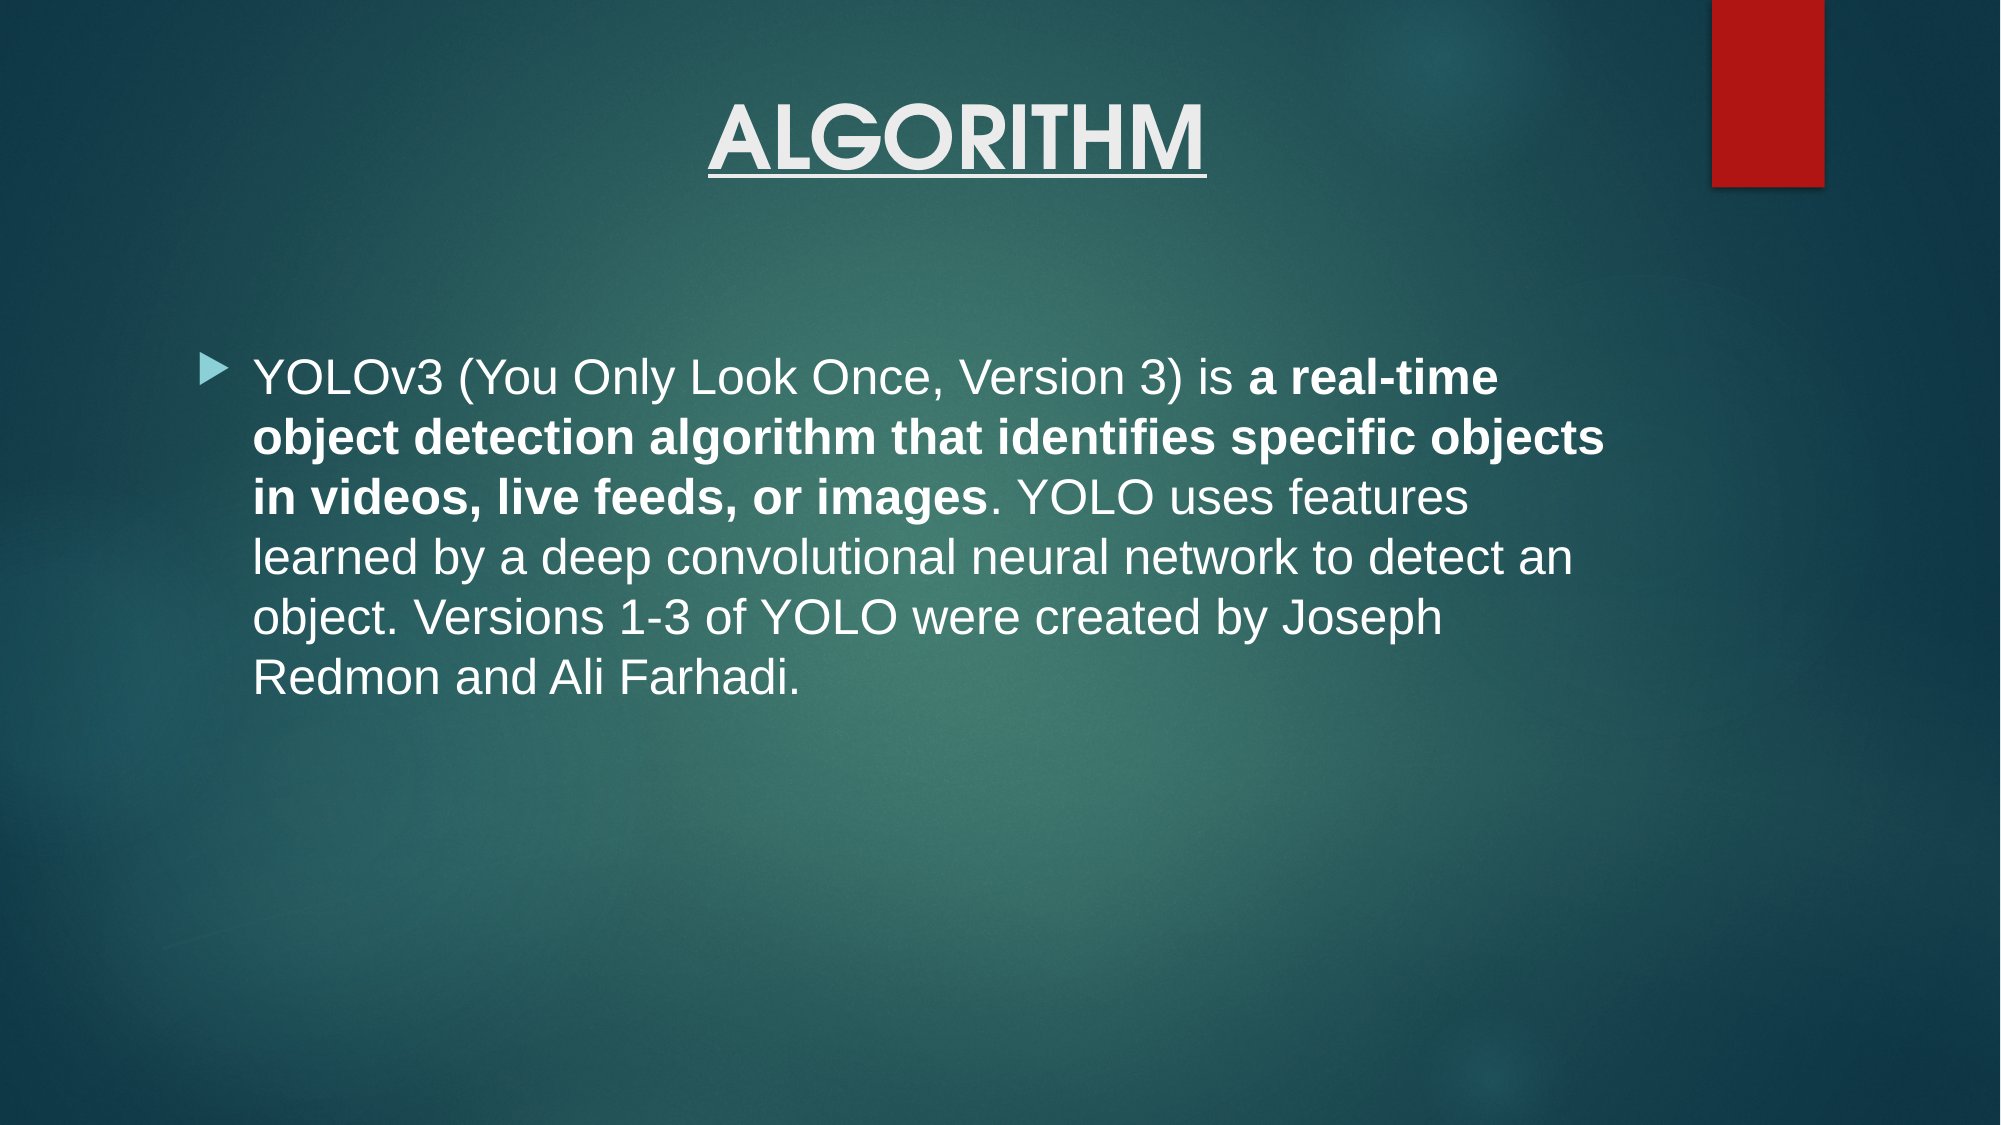

# ALGORITHM
YOLOv3 (You Only Look Once, Version 3) is a real-time object detection algorithm that identifies specific objects in videos, live feeds, or images. YOLO uses features learned by a deep convolutional neural network to detect an object. Versions 1-3 of YOLO were created by Joseph Redmon and Ali Farhadi.